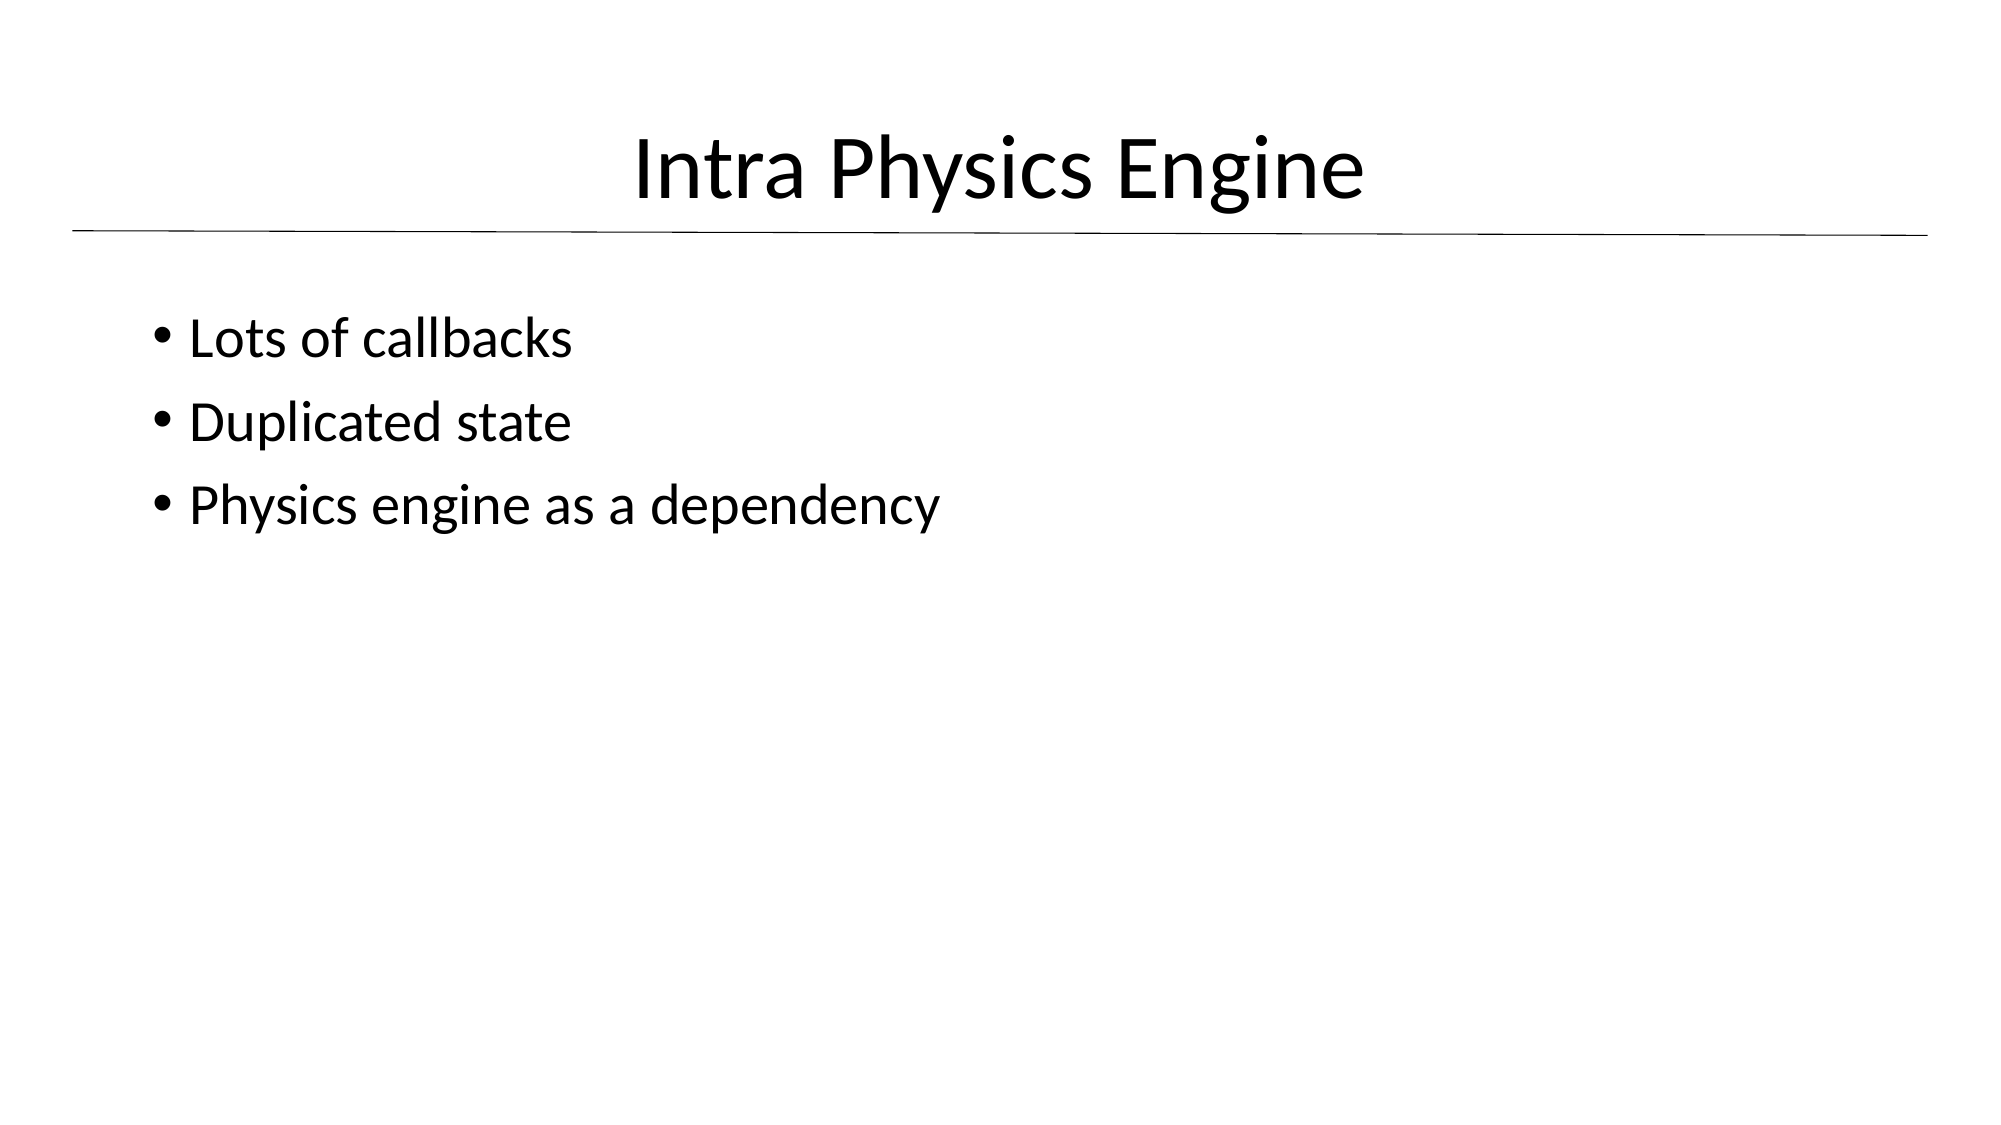

# Intra Physics Engine
Lots of callbacks
Duplicated state
Physics engine as a dependency